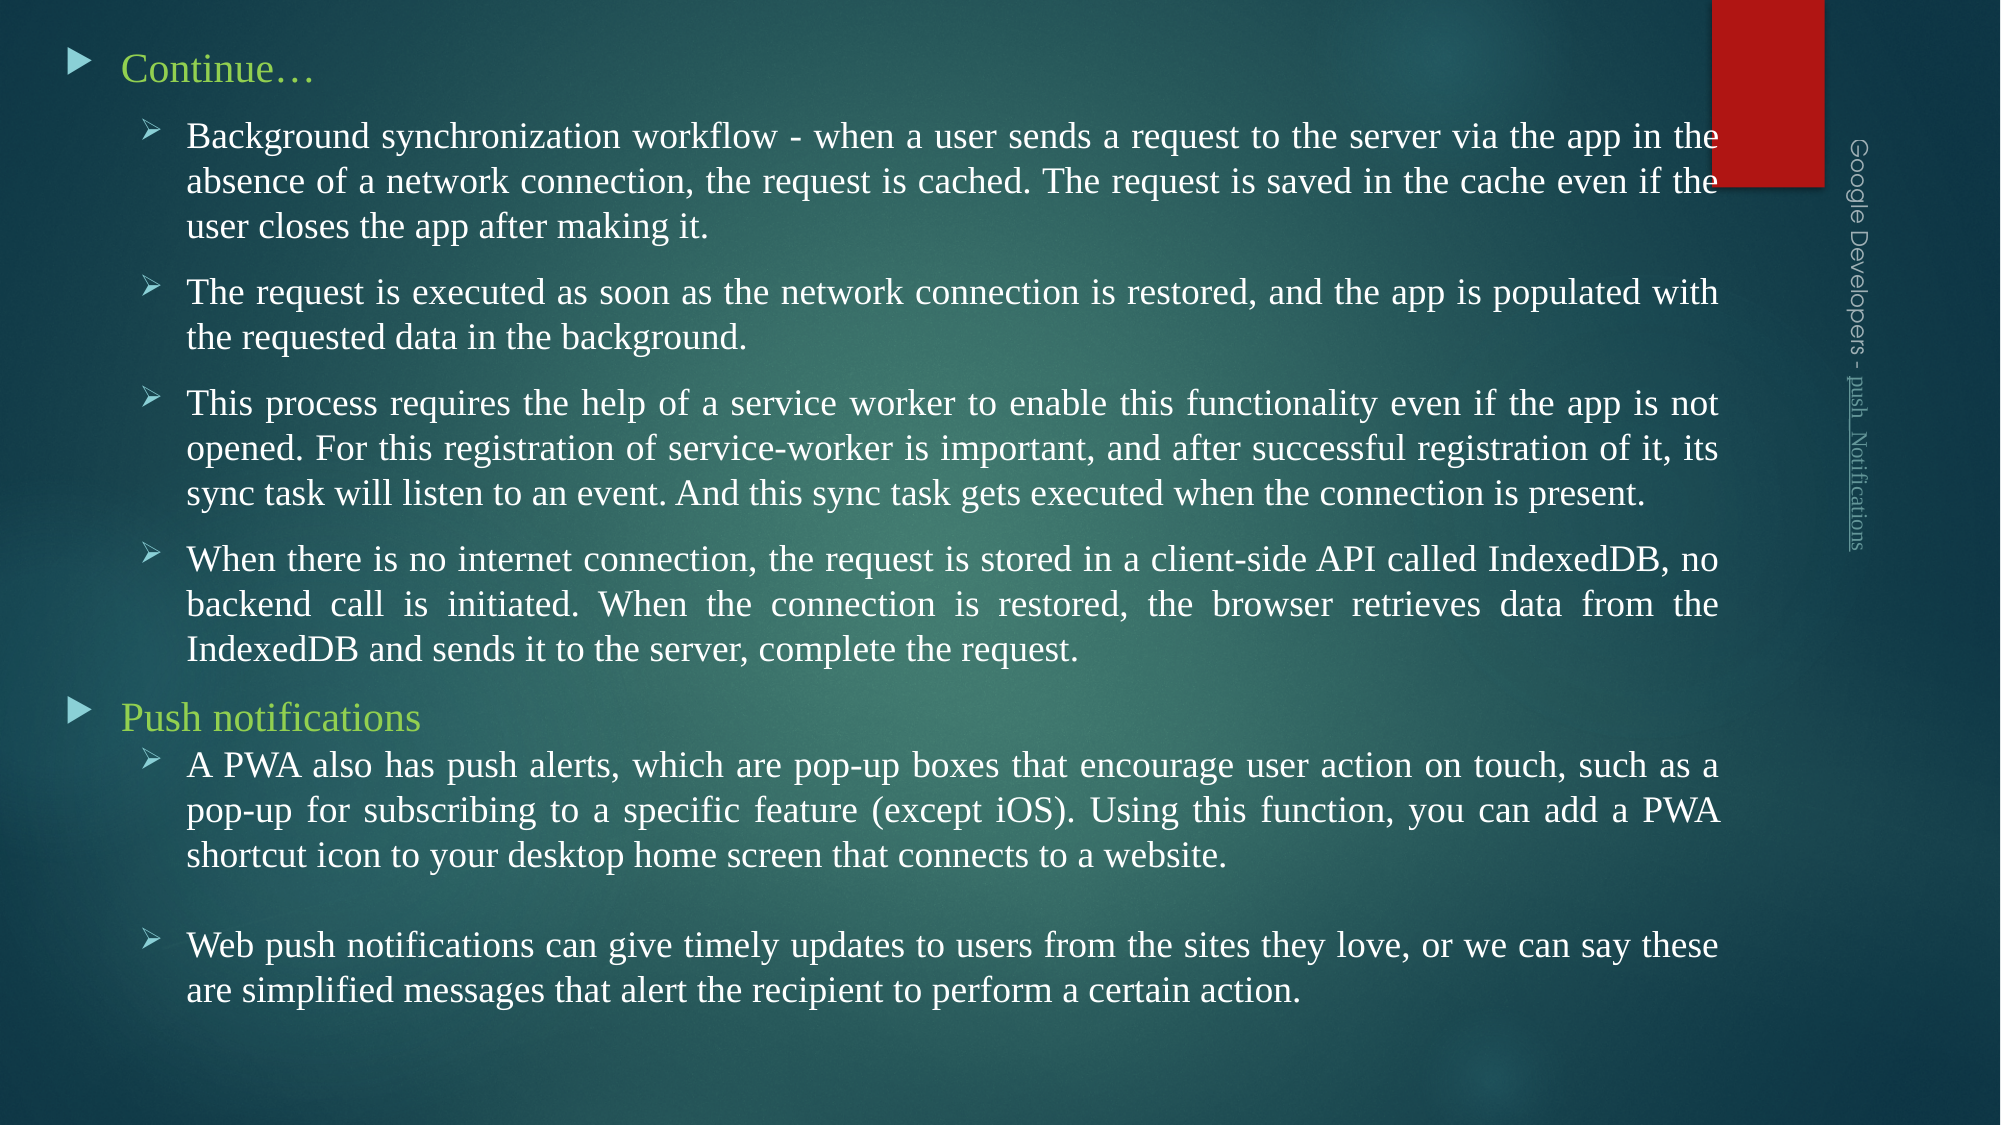

Continue…
Background synchronization workflow - when a user sends a request to the server via the app in the absence of a network connection, the request is cached. The request is saved in the cache even if the user closes the app after making it.
The request is executed as soon as the network connection is restored, and the app is populated with the requested data in the background.
This process requires the help of a service worker to enable this functionality even if the app is not opened. For this registration of service-worker is important, and after successful registration of it, its sync task will listen to an event. And this sync task gets executed when the connection is present.
When there is no internet connection, the request is stored in a client-side API called IndexedDB, no backend call is initiated. When the connection is restored, the browser retrieves data from the IndexedDB and sends it to the server, complete the request.
Push notifications
A PWA also has push alerts, which are pop-up boxes that encourage user action on touch, such as a pop-up for subscribing to a specific feature (except iOS). Using this function, you can add a PWA shortcut icon to your desktop home screen that connects to a website.

Web push notifications can give timely updates to users from the sites they love, or we can say these are simplified messages that alert the recipient to perform a certain action.

Google Developers - push_Notifications